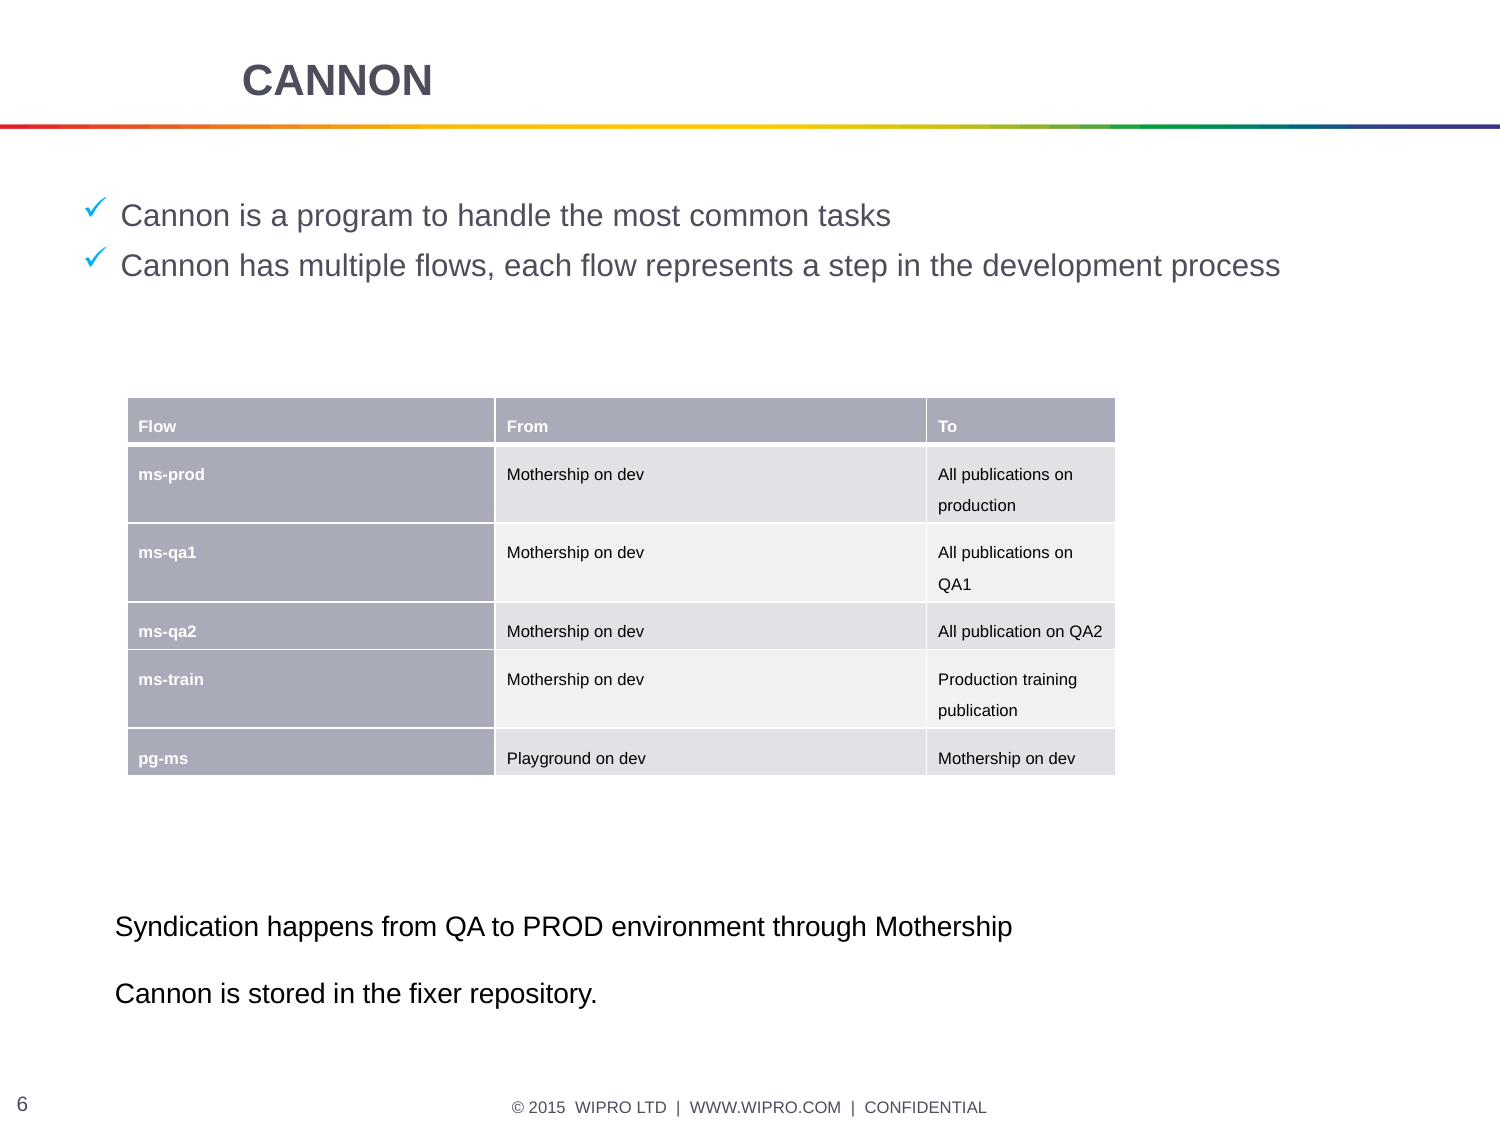

# CANNON
Cannon is a program to handle the most common tasks
Cannon has multiple flows, each flow represents a step in the development process

| Flow | From | To |
| --- | --- | --- |
| ms-prod | Mothership on dev | All publications on production |
| ms-qa1 | Mothership on dev | All publications on QA1 |
| ms-qa2 | Mothership on dev | All publication on QA2 |
| ms-train | Mothership on dev | Production training publication |
| pg-ms | Playground on dev | Mothership on dev |
Syndication happens from QA to PROD environment through Mothership

Cannon is stored in the fixer repository.